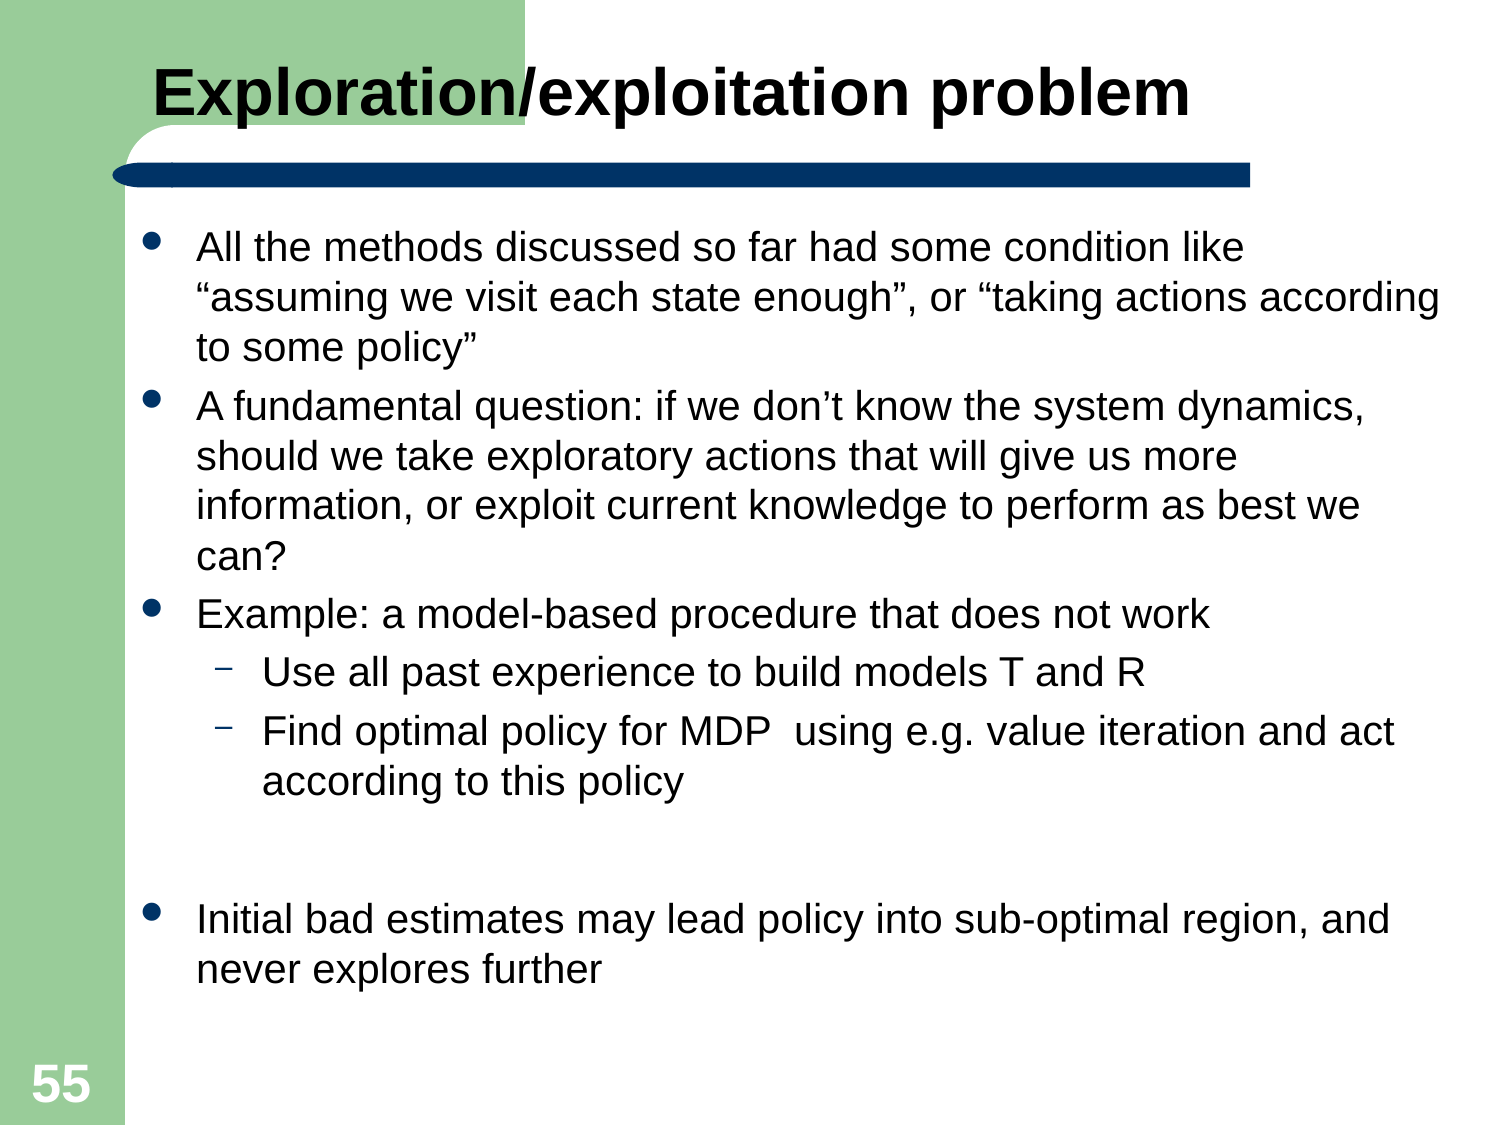

# Exploration/exploitation problem
All the methods discussed so far had some condition like “assuming we visit each state enough”, or “taking actions according to some policy”
A fundamental question: if we don’t know the system dynamics, should we take exploratory actions that will give us more information, or exploit current knowledge to perform as best we can?
Example: a model-based procedure that does not work
Use all past experience to build models T and R
Find optimal policy for MDP  using e.g. value iteration and act according to this policy

Initial bad estimates may lead policy into sub-optimal region, and never explores further
55